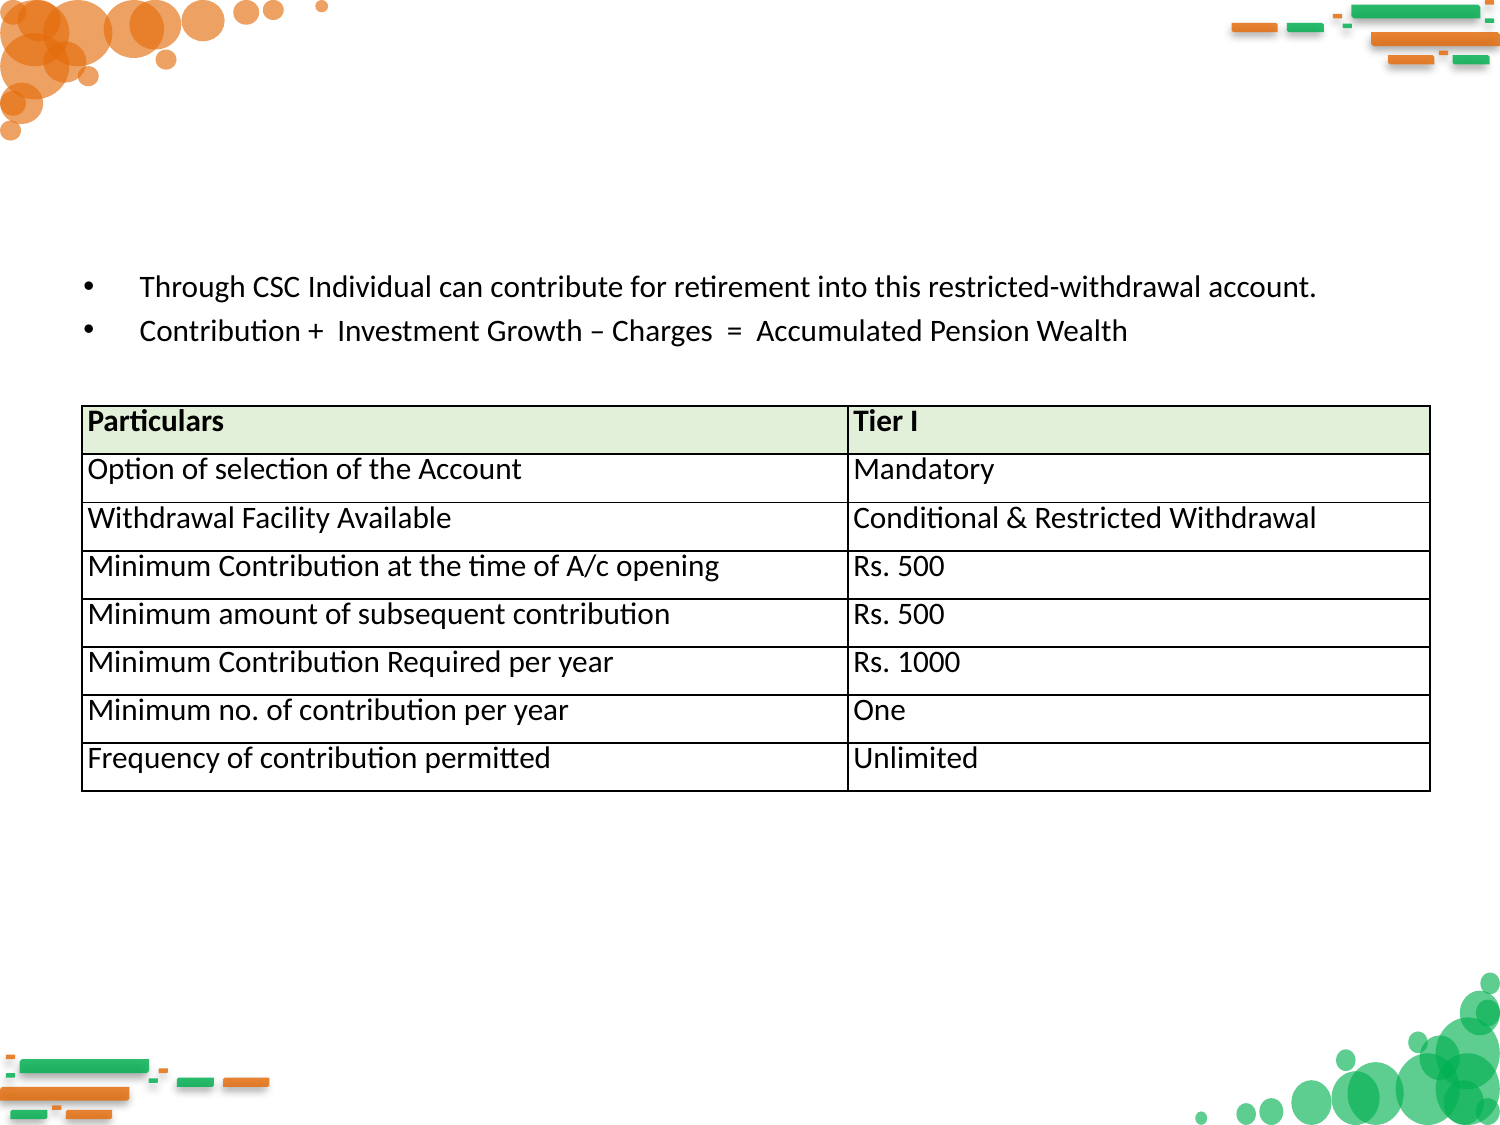

Through CSC Individual can contribute for retirement into this restricted-withdrawal account.
Contribution +  Investment Growth – Charges  =  Accumulated Pension Wealth

| Particulars | Tier I |
| --- | --- |
| Option of selection of the Account | Mandatory |
| Withdrawal Facility Available | Conditional & Restricted Withdrawal |
| Minimum Contribution at the time of A/c opening | Rs. 500 |
| Minimum amount of subsequent contribution | Rs. 500 |
| Minimum Contribution Required per year | Rs. 1000 |
| Minimum no. of contribution per year | One |
| Frequency of contribution permitted | Unlimited |